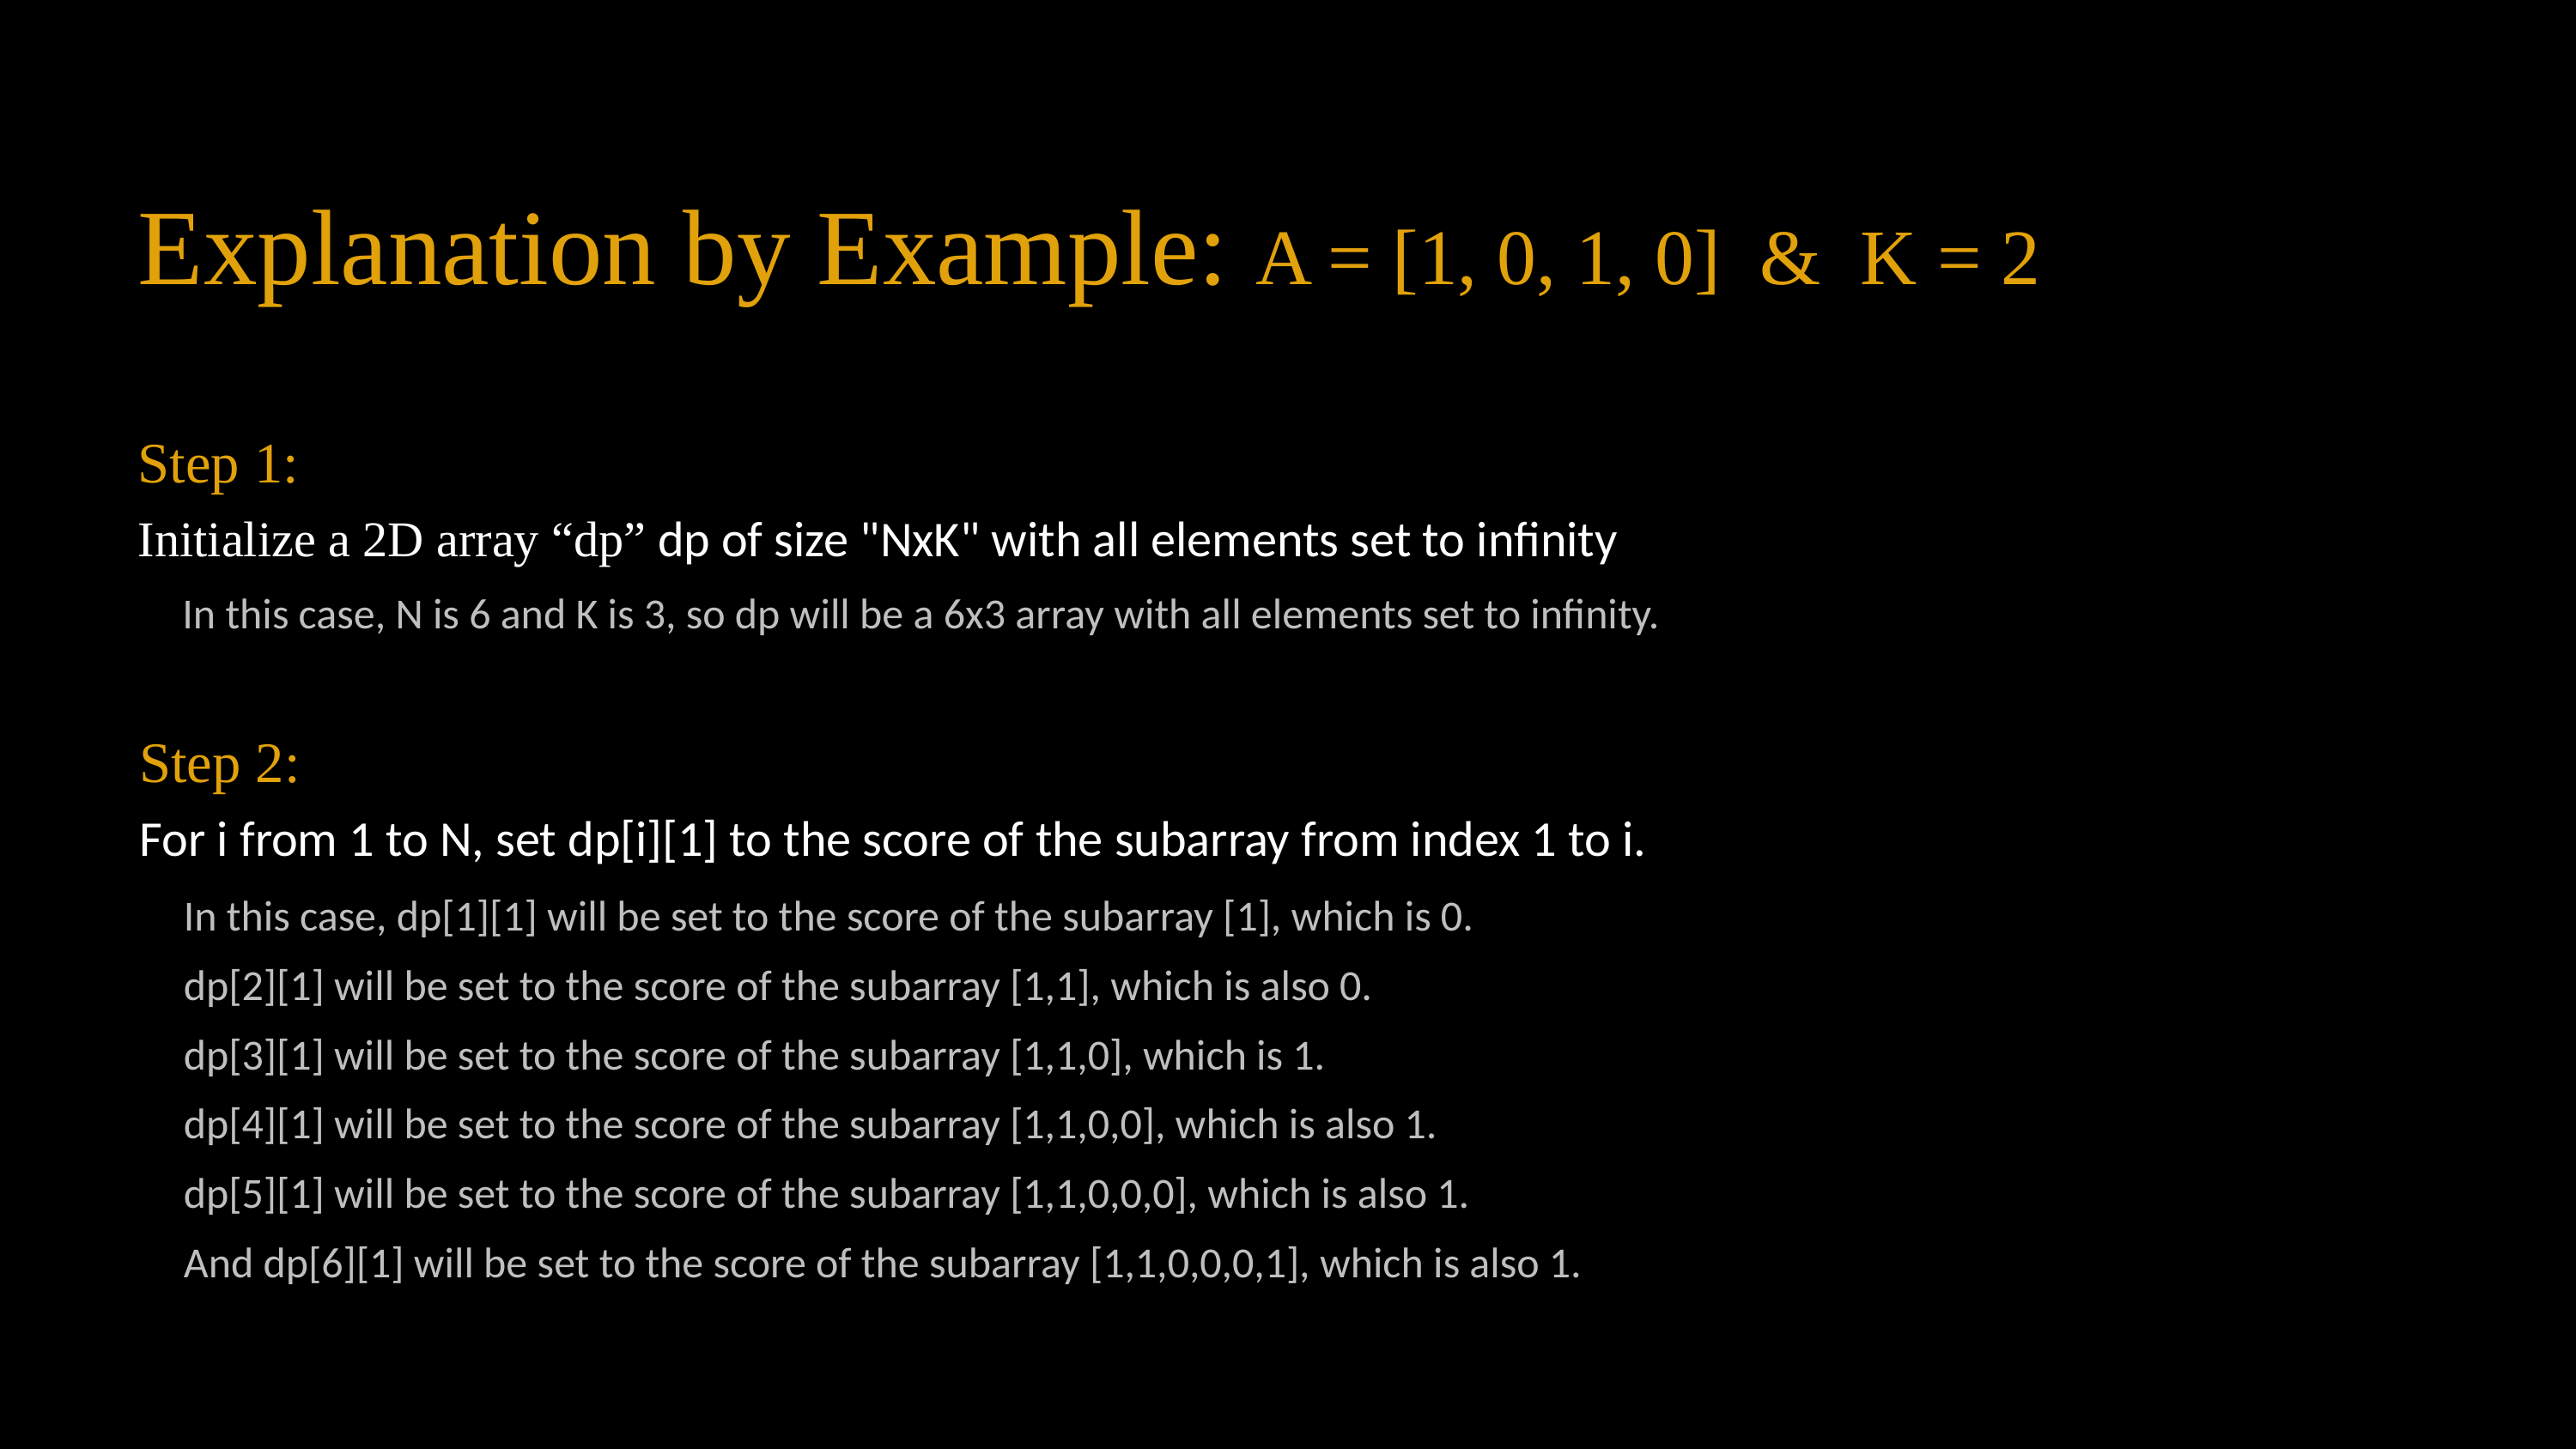

Explanation by Example: A = [1, 0, 1, 0]  &  K = 2
Step 1:
Initialize a 2D array “dp” dp of size "NxK" with all elements set to infinity
In this case, N is 6 and K is 3, so dp will be a 6x3 array with all elements set to infinity.
Step 2:
For i from 1 to N, set dp[i][1] to the score of the subarray from index 1 to i.
In this case, dp[1][1] will be set to the score of the subarray [1], which is 0.
dp[2][1] will be set to the score of the subarray [1,1], which is also 0.
dp[3][1] will be set to the score of the subarray [1,1,0], which is 1.
dp[4][1] will be set to the score of the subarray [1,1,0,0], which is also 1.
dp[5][1] will be set to the score of the subarray [1,1,0,0,0], which is also 1.
And dp[6][1] will be set to the score of the subarray [1,1,0,0,0,1], which is also 1.